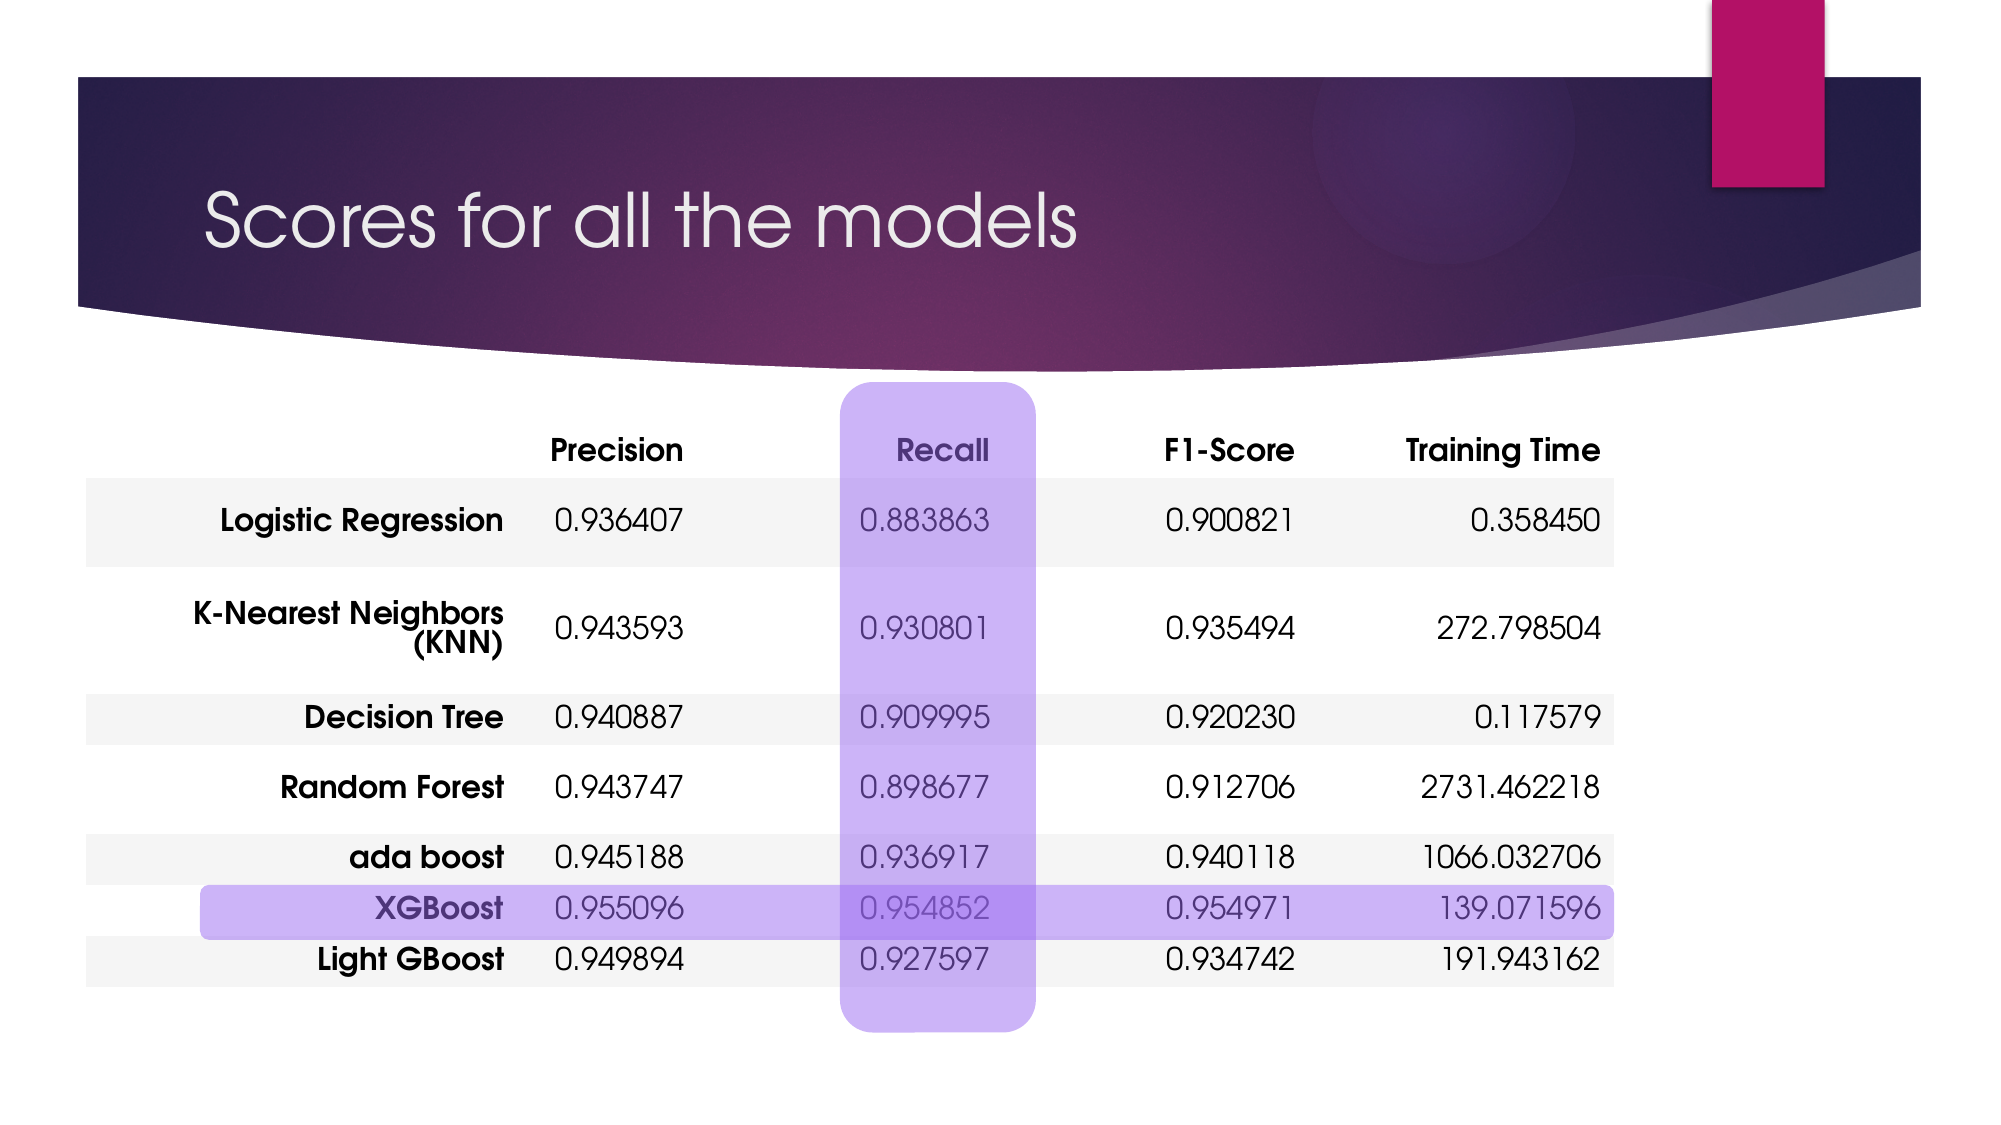

# Scores for all the models

|  | Precision | Recall | F1-Score | Training Time |
| --- | --- | --- | --- | --- |
| Logistic Regression | 0.936407 | 0.883863 | 0.900821 | 0.358450 |
| K-Nearest Neighbors (KNN) | 0.943593 | 0.930801 | 0.935494 | 272.798504 |
| Decision Tree | 0.940887 | 0.909995 | 0.920230 | 0.117579 |
| Random Forest | 0.943747 | 0.898677 | 0.912706 | 2731.462218 |
| ada boost | 0.945188 | 0.936917 | 0.940118 | 1066.032706 |
| XGBoost | 0.955096 | 0.954852 | 0.954971 | 139.071596 |
| Light GBoost | 0.949894 | 0.927597 | 0.934742 | 191.943162 |